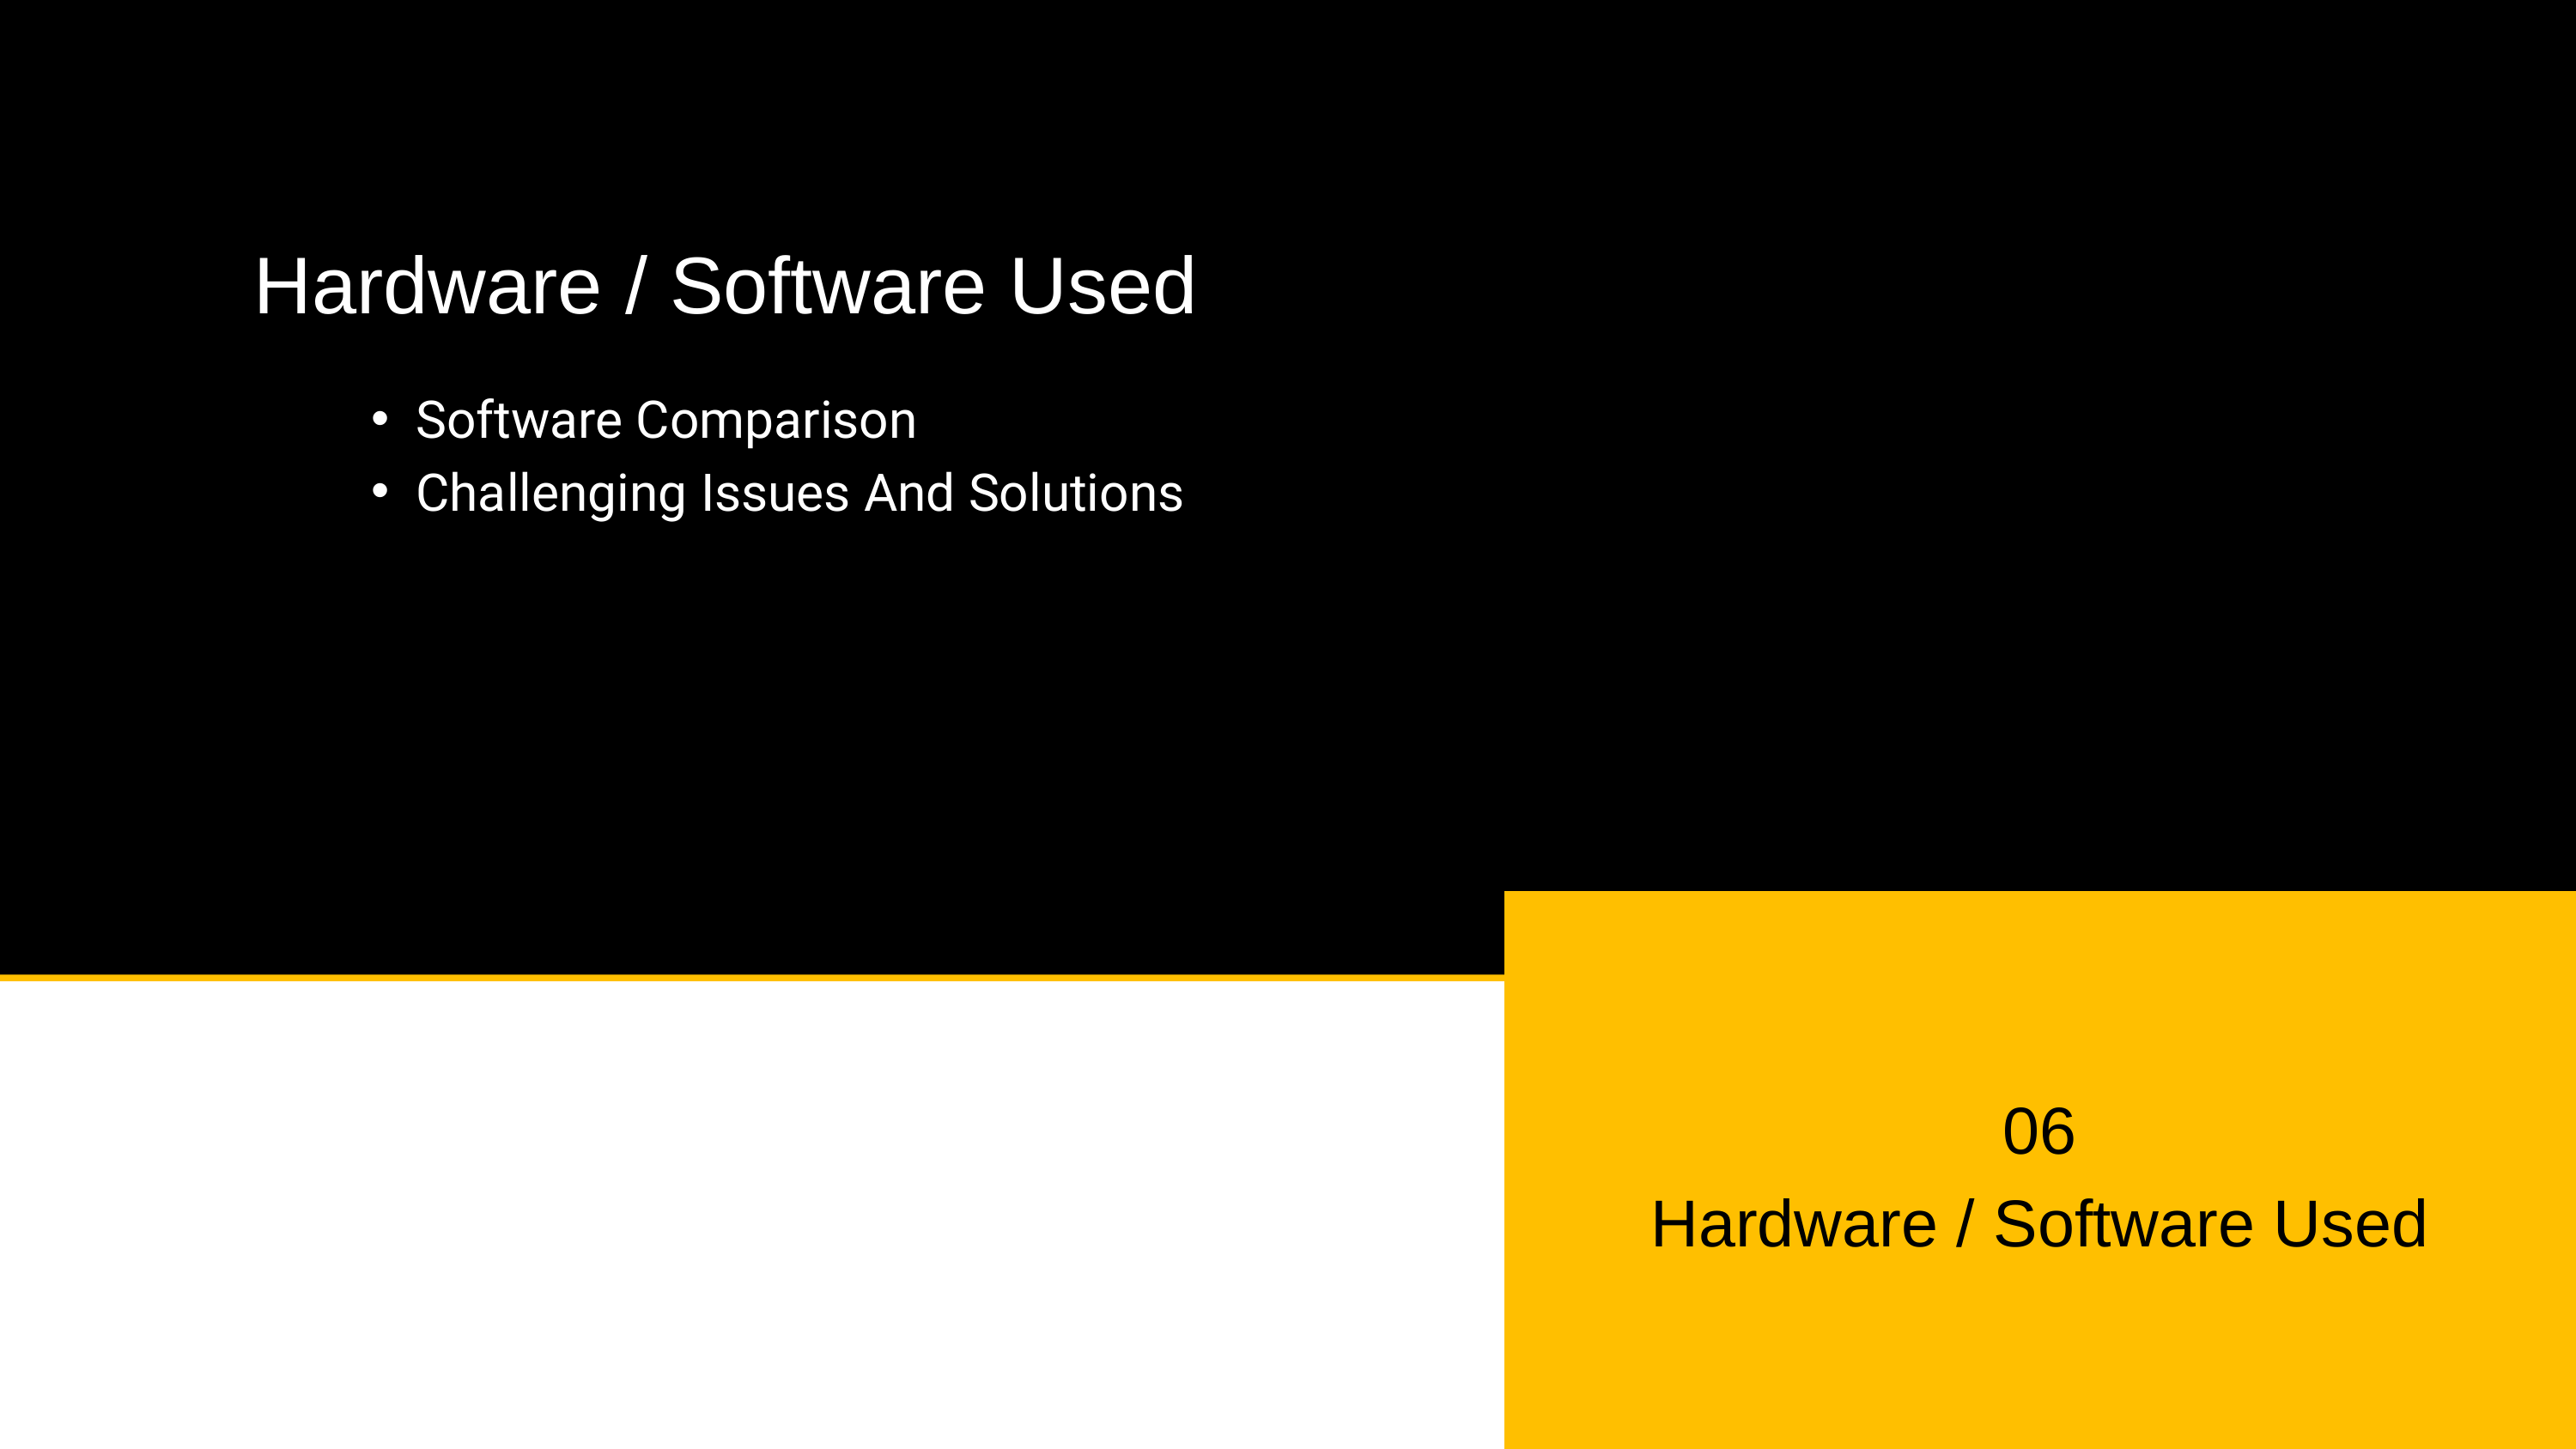

Hardware / Software Used
Software Comparison
Challenging Issues And Solutions

06
Hardware / Software Used